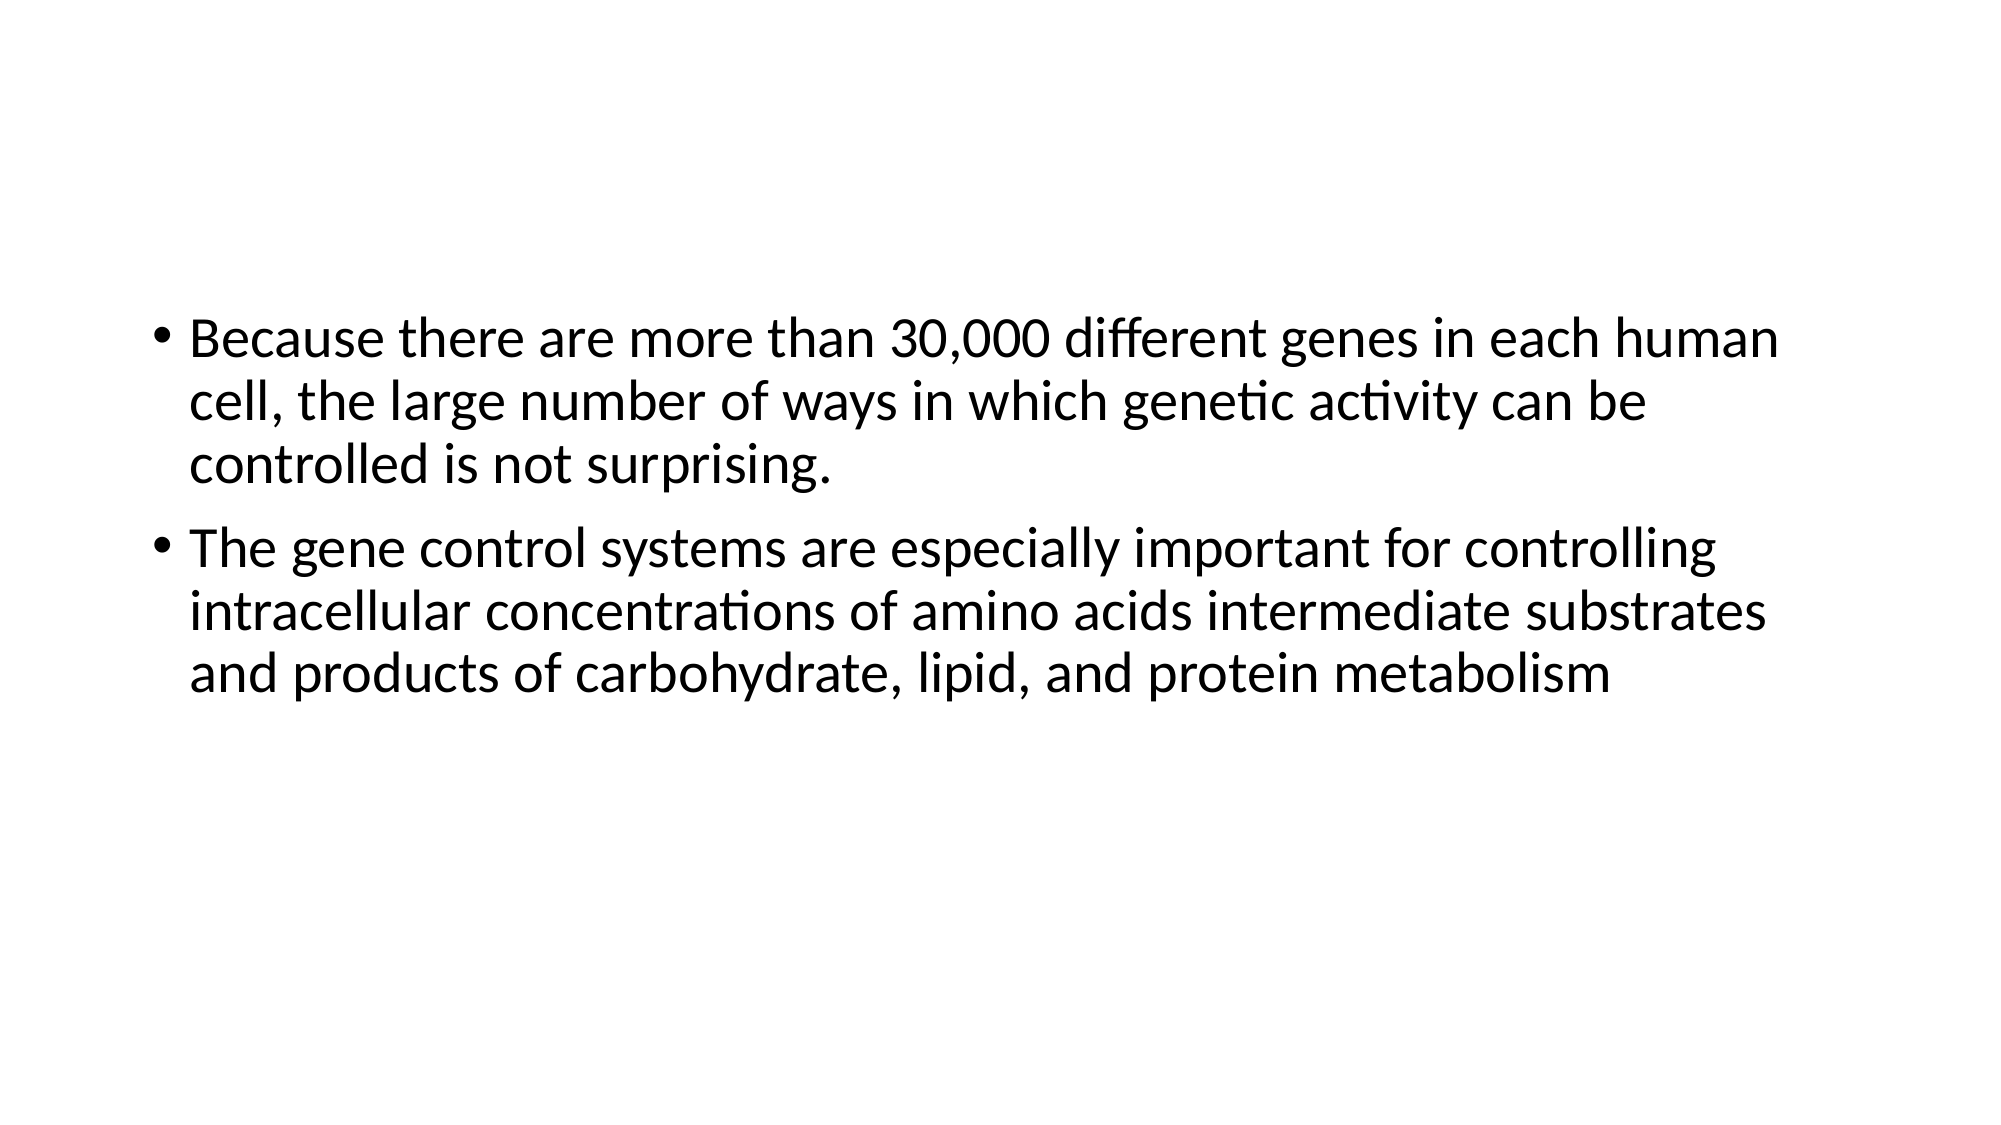

#
Because there are more than 30,000 different genes in each human cell, the large number of ways in which genetic activity can be controlled is not surprising.
The gene control systems are especially important for controlling intracellular concentrations of amino acids intermediate substrates and products of carbohydrate, lipid, and protein metabolism